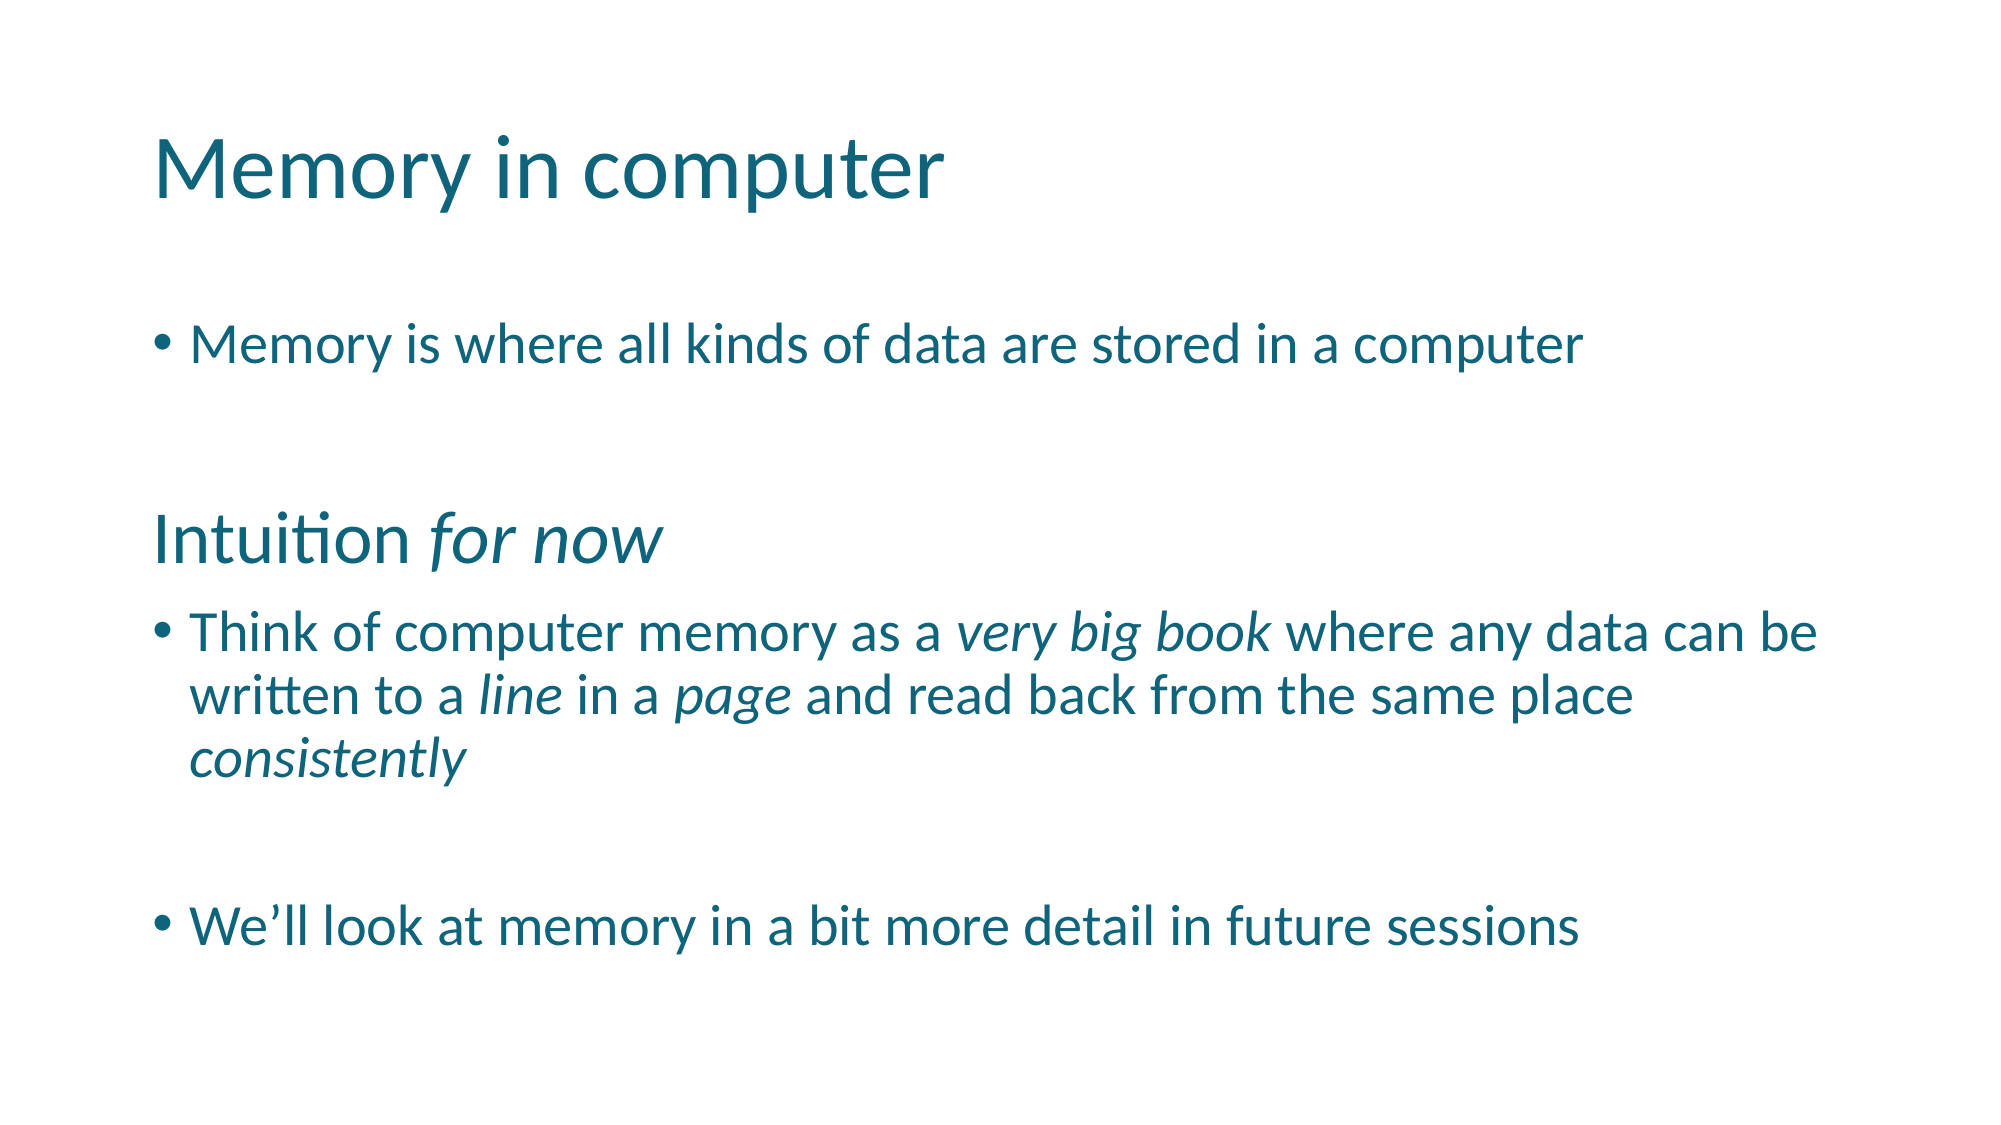

# Memory in computer
Memory is where all kinds of data are stored in a computer

Intuition for now
Think of computer memory as a very big book where any data can be written to a line in a page and read back from the same place consistently

We’ll look at memory in a bit more detail in future sessions